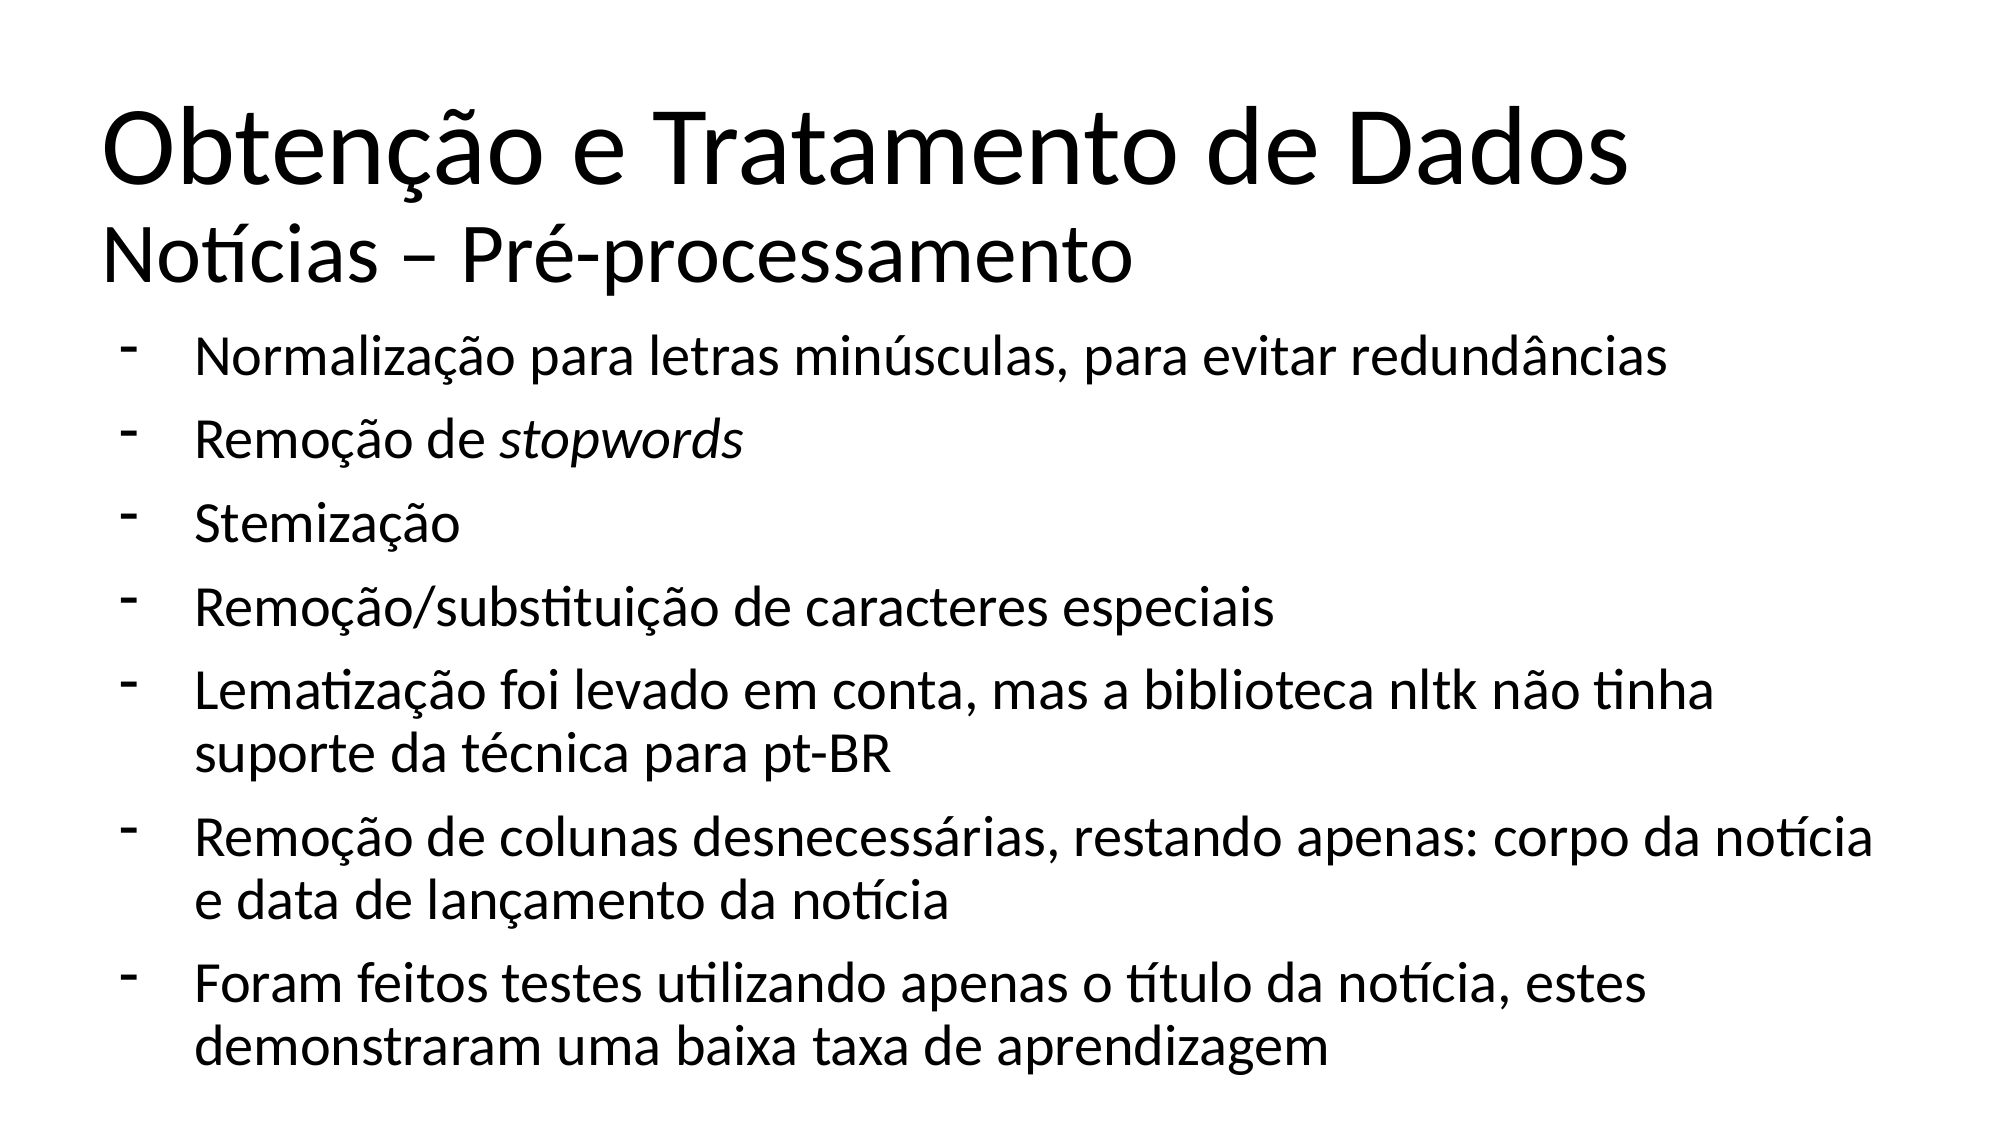

# Obtenção e Tratamento de Dados Notícias – Pré-processamento
Normalização para letras minúsculas, para evitar redundâncias
Remoção de stopwords
Stemização
Remoção/substituição de caracteres especiais
Lematização foi levado em conta, mas a biblioteca nltk não tinha suporte da técnica para pt-BR
Remoção de colunas desnecessárias, restando apenas: corpo da notícia e data de lançamento da notícia
Foram feitos testes utilizando apenas o título da notícia, estes demonstraram uma baixa taxa de aprendizagem